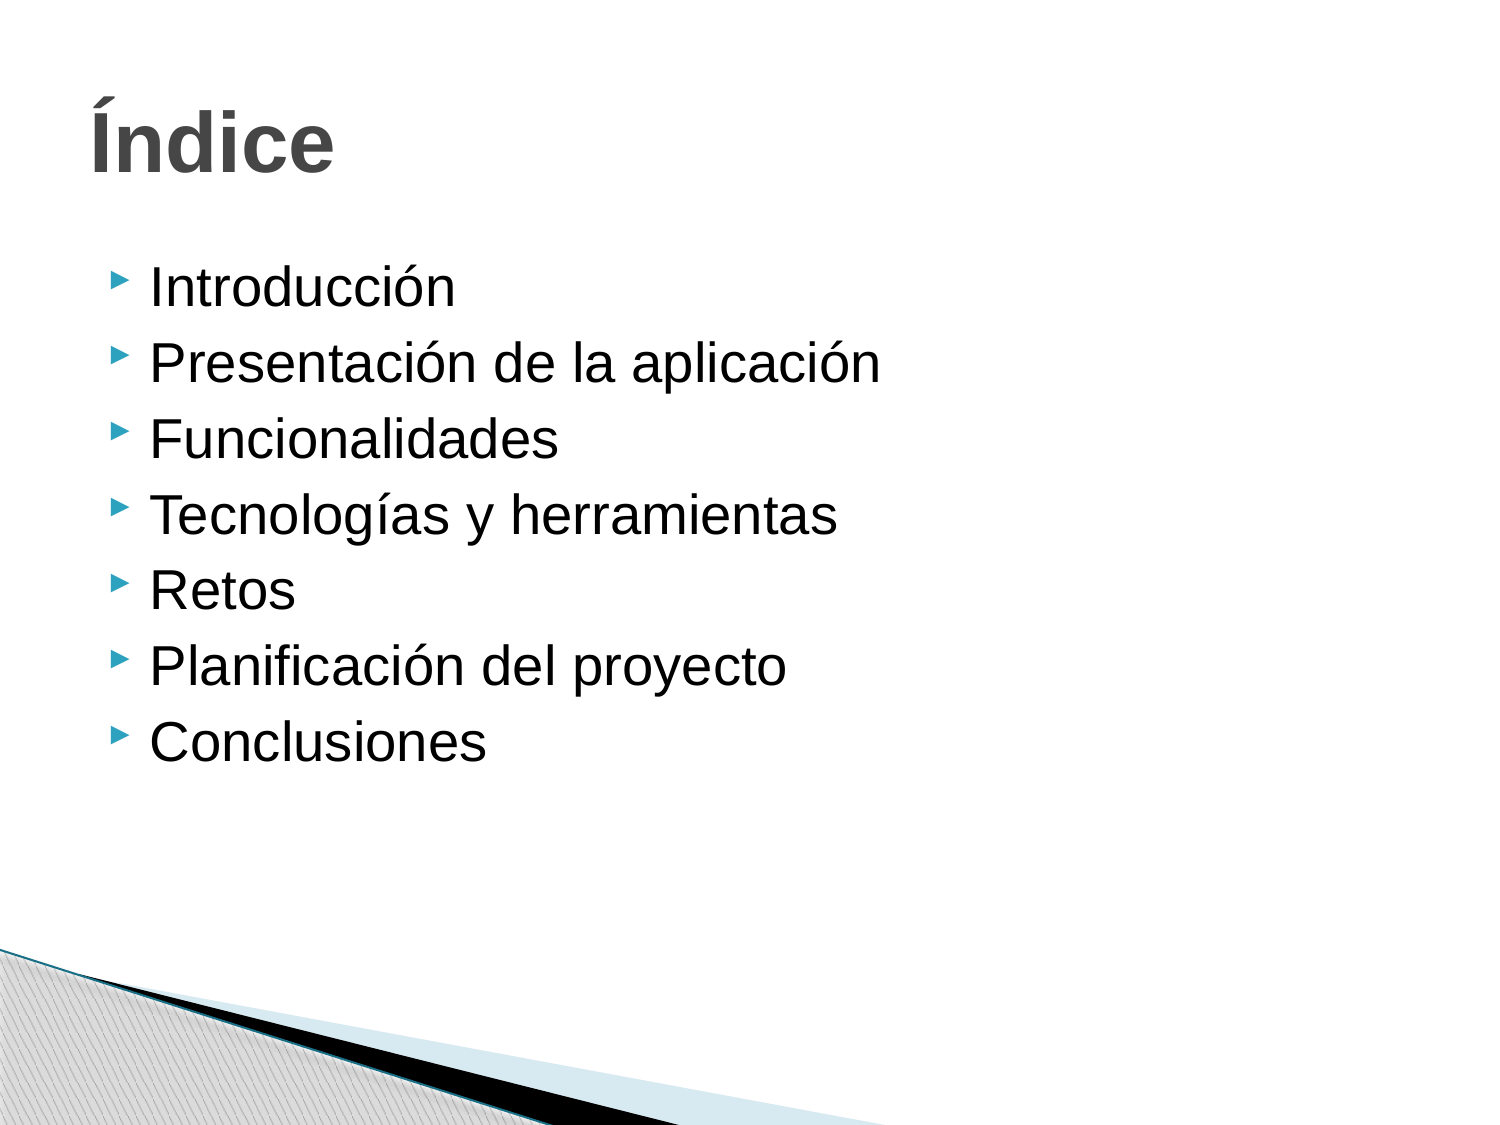

# Índice
Introducción
Presentación de la aplicación
Funcionalidades
Tecnologías y herramientas
Retos
Planificación del proyecto
Conclusiones